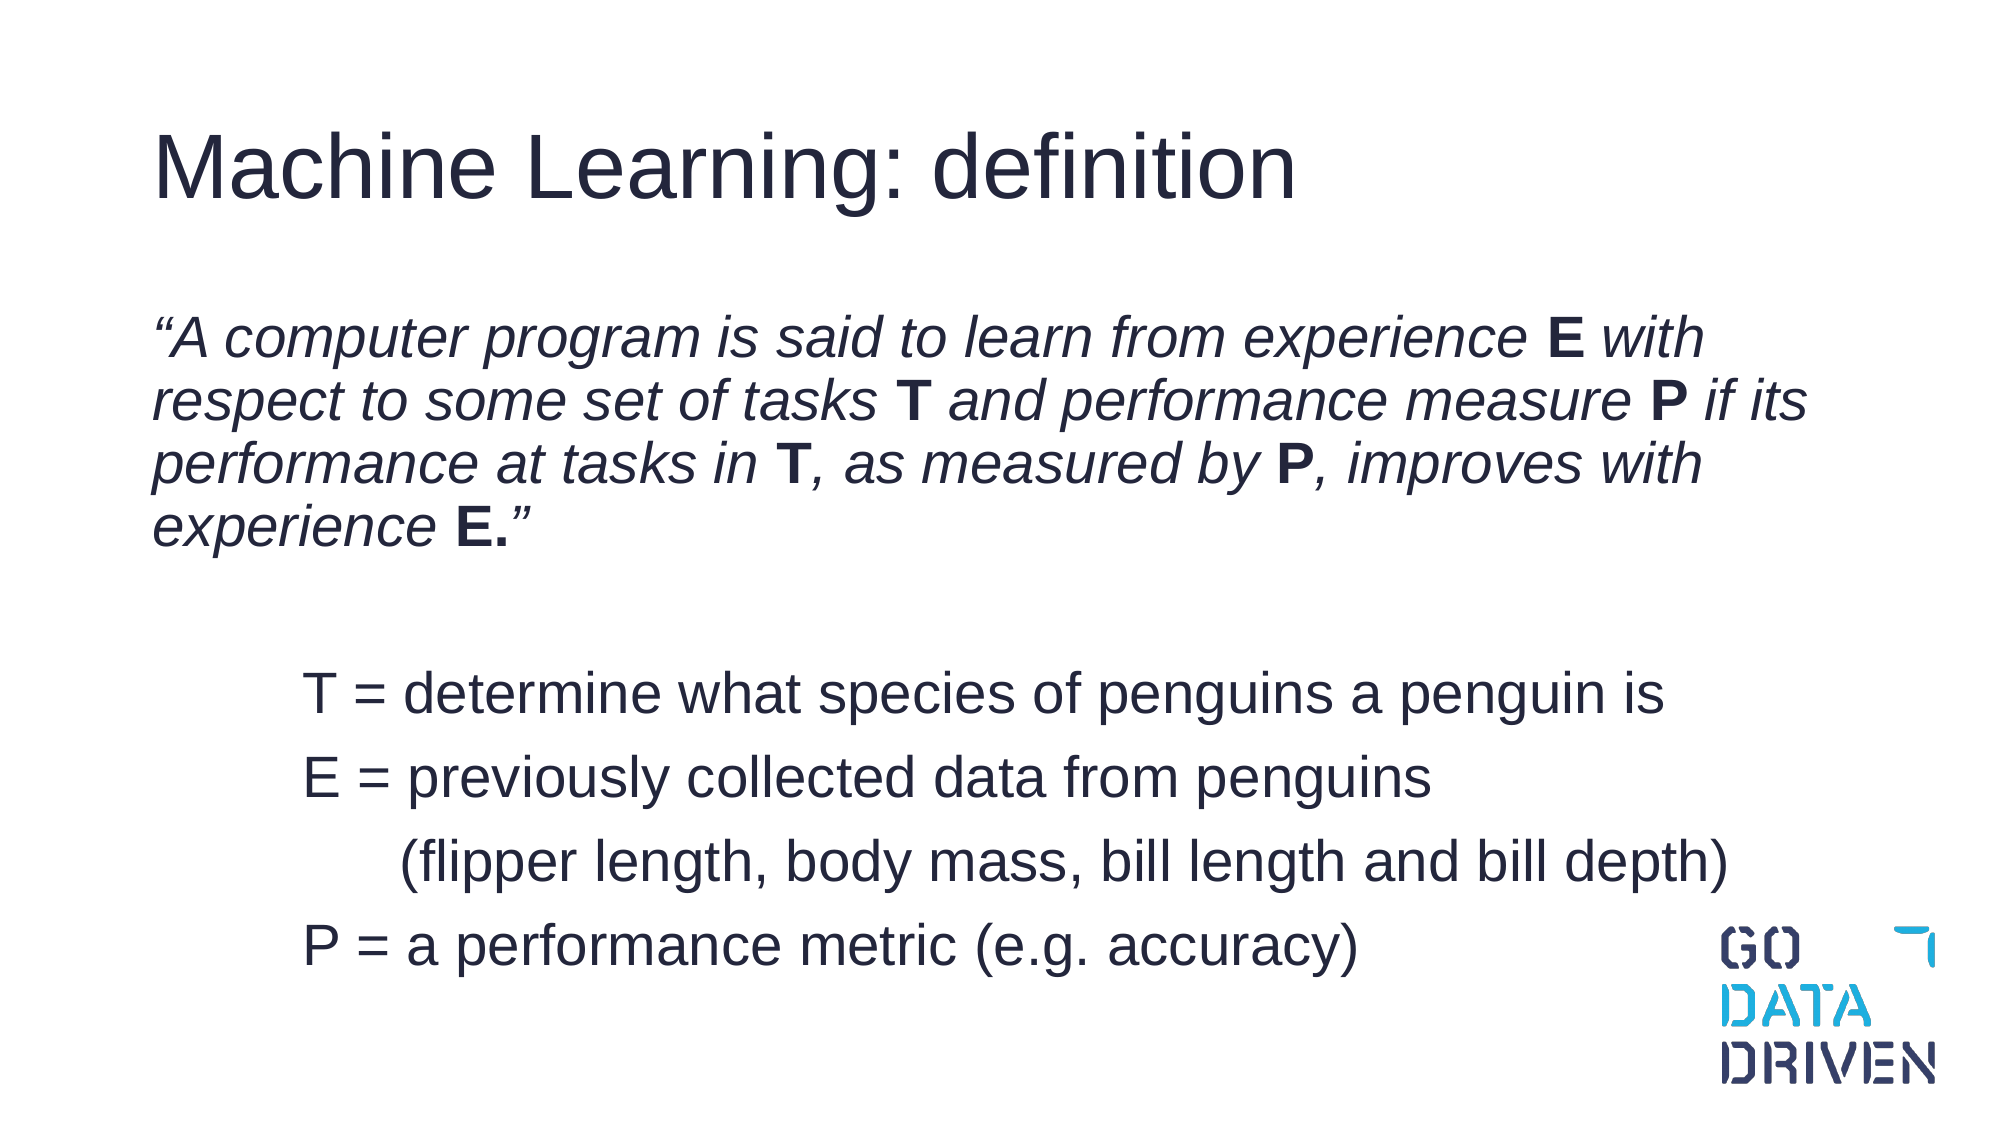

# Machine Learning: definition
“A computer program is said to learn from experience E with respect to some set of tasks T and performance measure P if its performance at tasks in T, as measured by P, improves with experience E.”

	T = determine what species of penguins a penguin is
	E = previously collected data from penguins
	      (flipper length, body mass, bill length and bill depth)
	P = a performance metric (e.g. accuracy)